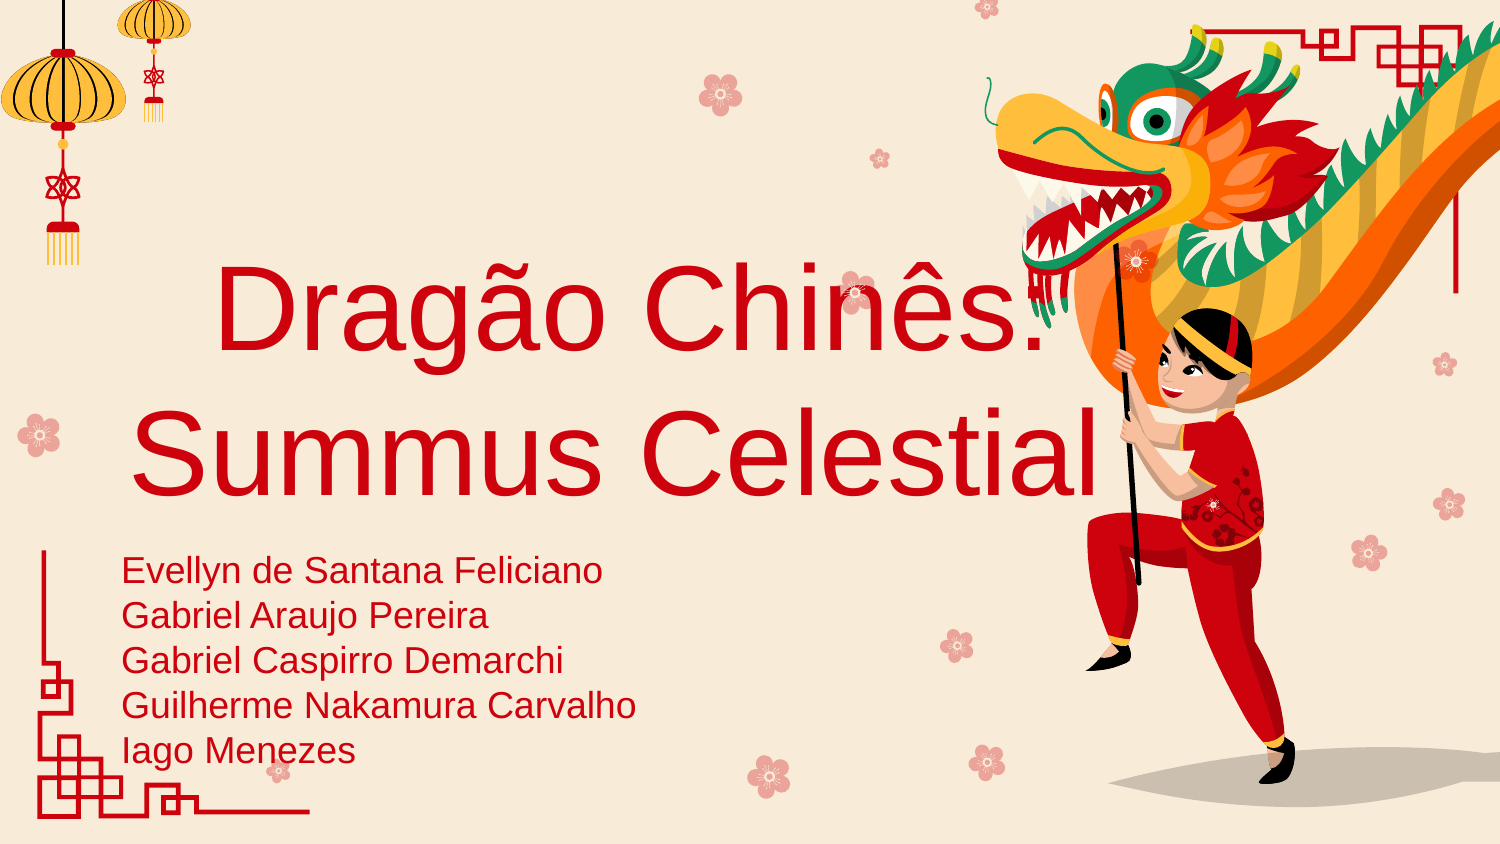

# Dragão Chinês: Summus Celestial

Evellyn de Santana Feliciano
Gabriel Araujo Pereira
Gabriel Caspirro Demarchi
Guilherme Nakamura Carvalho
Iago Menezes